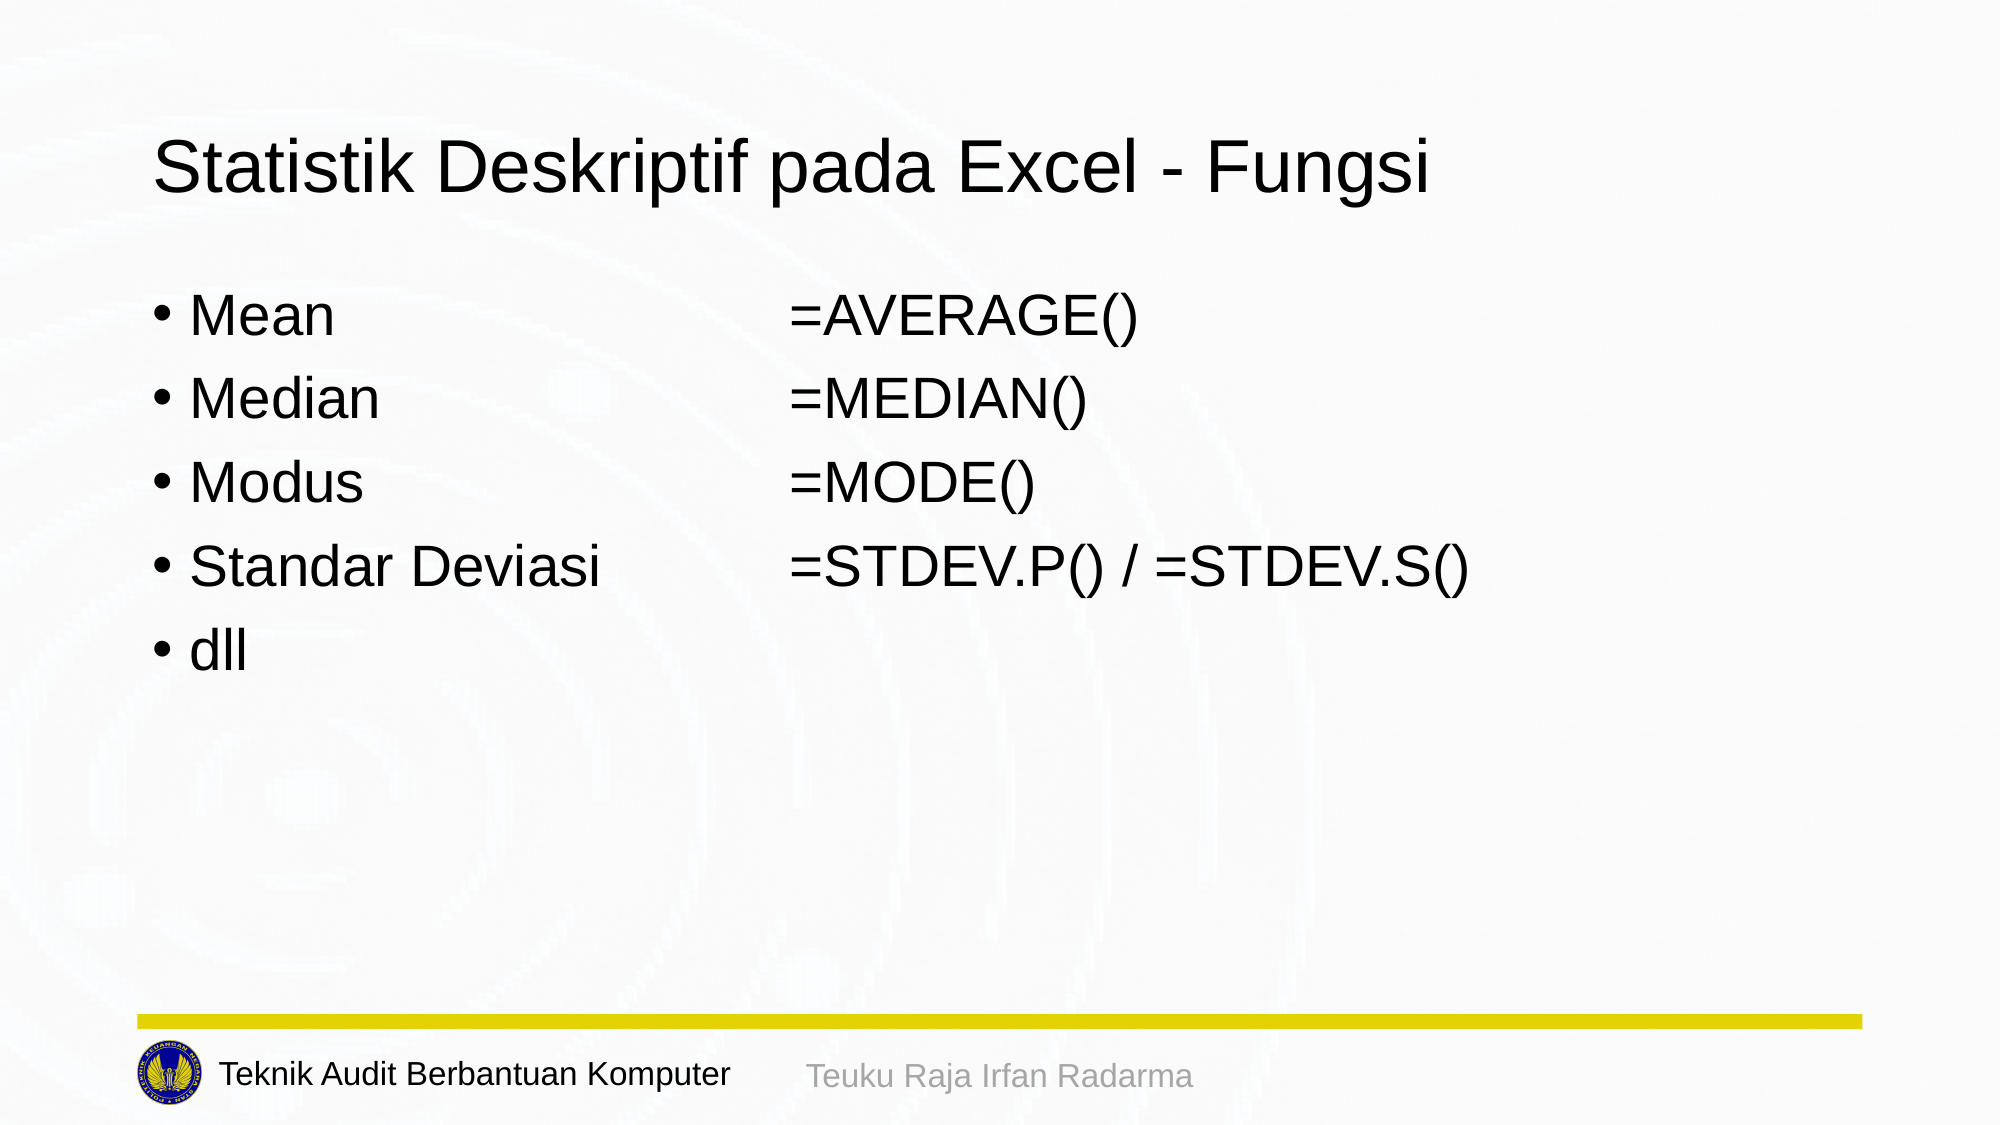

# Statistik Deskriptif pada Excel - Fungsi
Mean 			=AVERAGE()
Median			=MEDIAN()
Modus			=MODE()
Standar Deviasi		=STDEV.P() / =STDEV.S()
dll